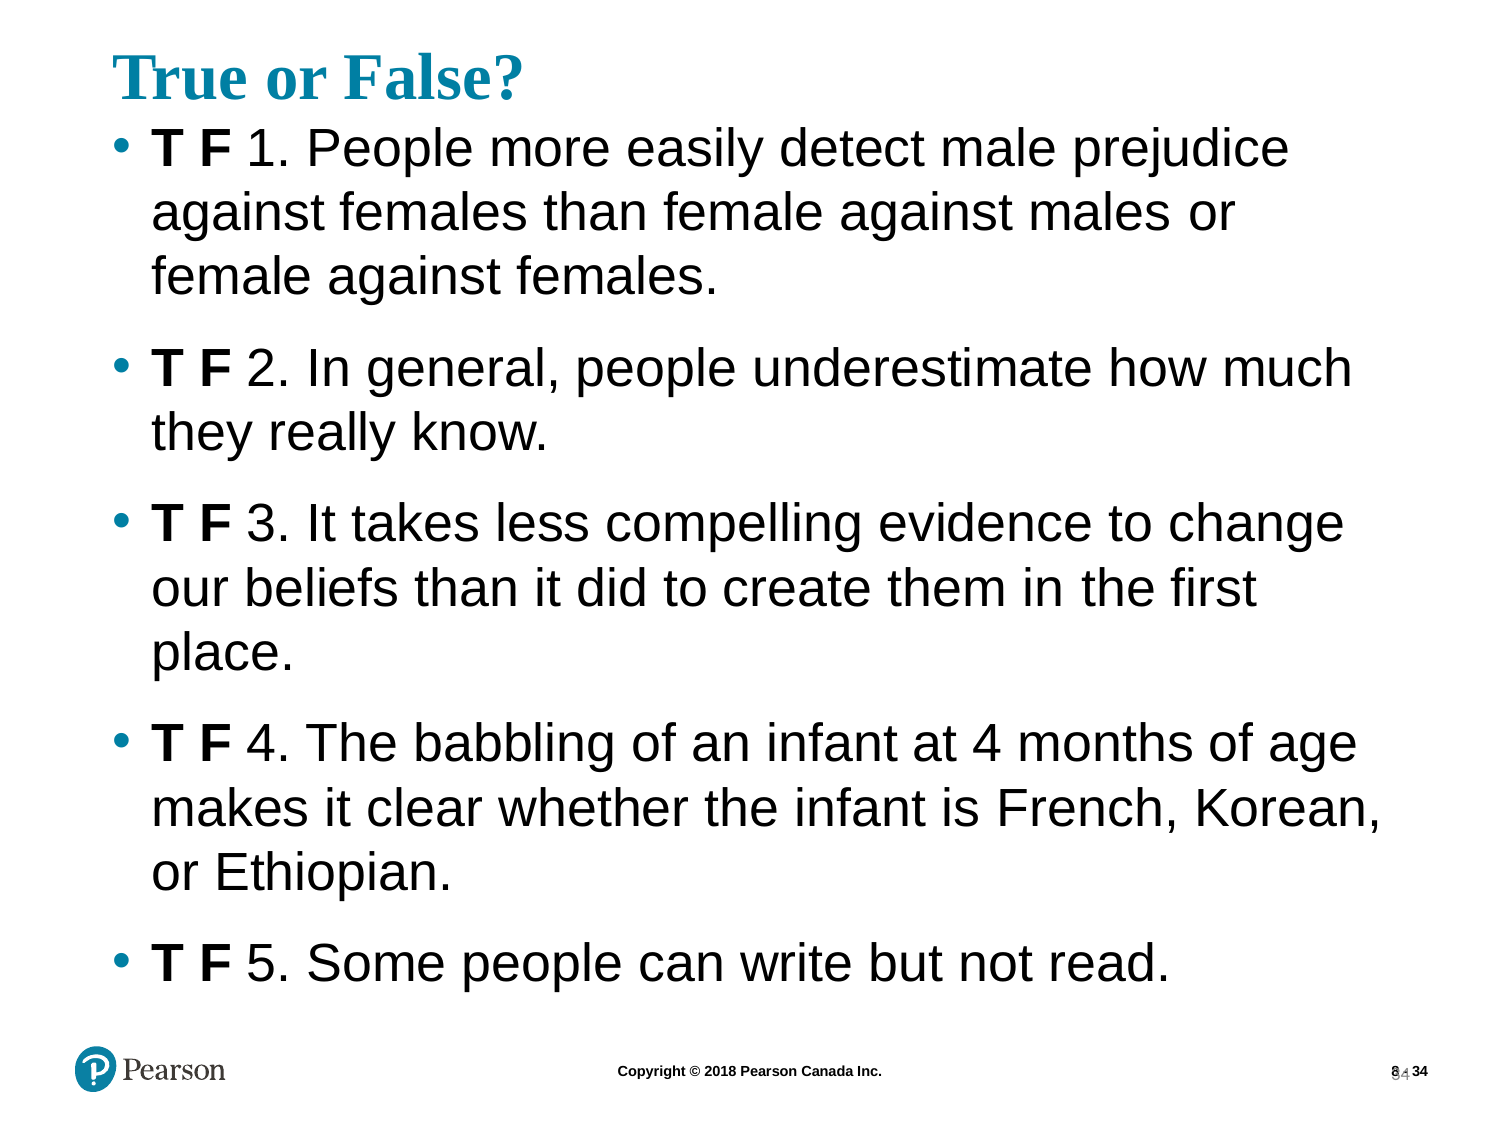

# True or False?
T F 1. People more easily detect male prejudice against females than female against males or female against females.
T F 2. In general, people underestimate how much they really know.
T F 3. It takes less compelling evidence to change our beliefs than it did to create them in the first place.
T F 4. The babbling of an infant at 4 months of age makes it clear whether the infant is French, Korean, or Ethiopian.
T F 5. Some people can write but not read.
34